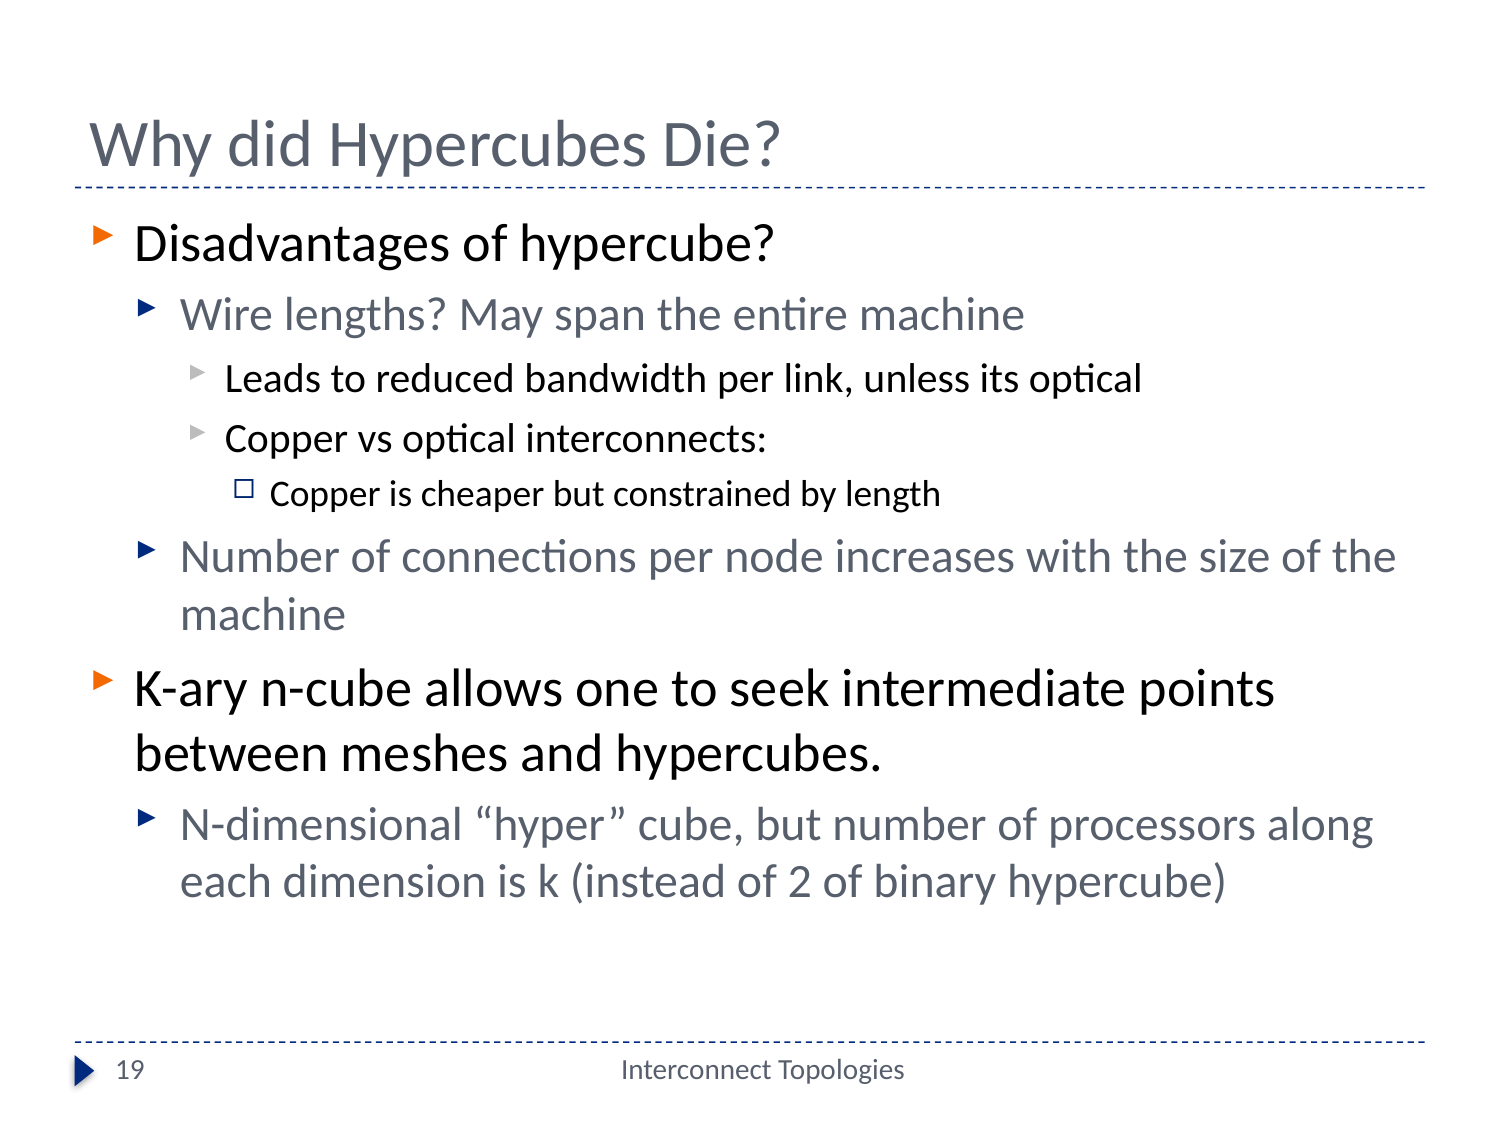

# Why did Hypercubes Die?
Disadvantages of hypercube?
Wire lengths? May span the entire machine
Leads to reduced bandwidth per link, unless its optical
Copper vs optical interconnects:
Copper is cheaper but constrained by length
Number of connections per node increases with the size of the machine
K-ary n-cube allows one to seek intermediate points between meshes and hypercubes.
N-dimensional “hyper” cube, but number of processors along each dimension is k (instead of 2 of binary hypercube)

19
Interconnect Topologies